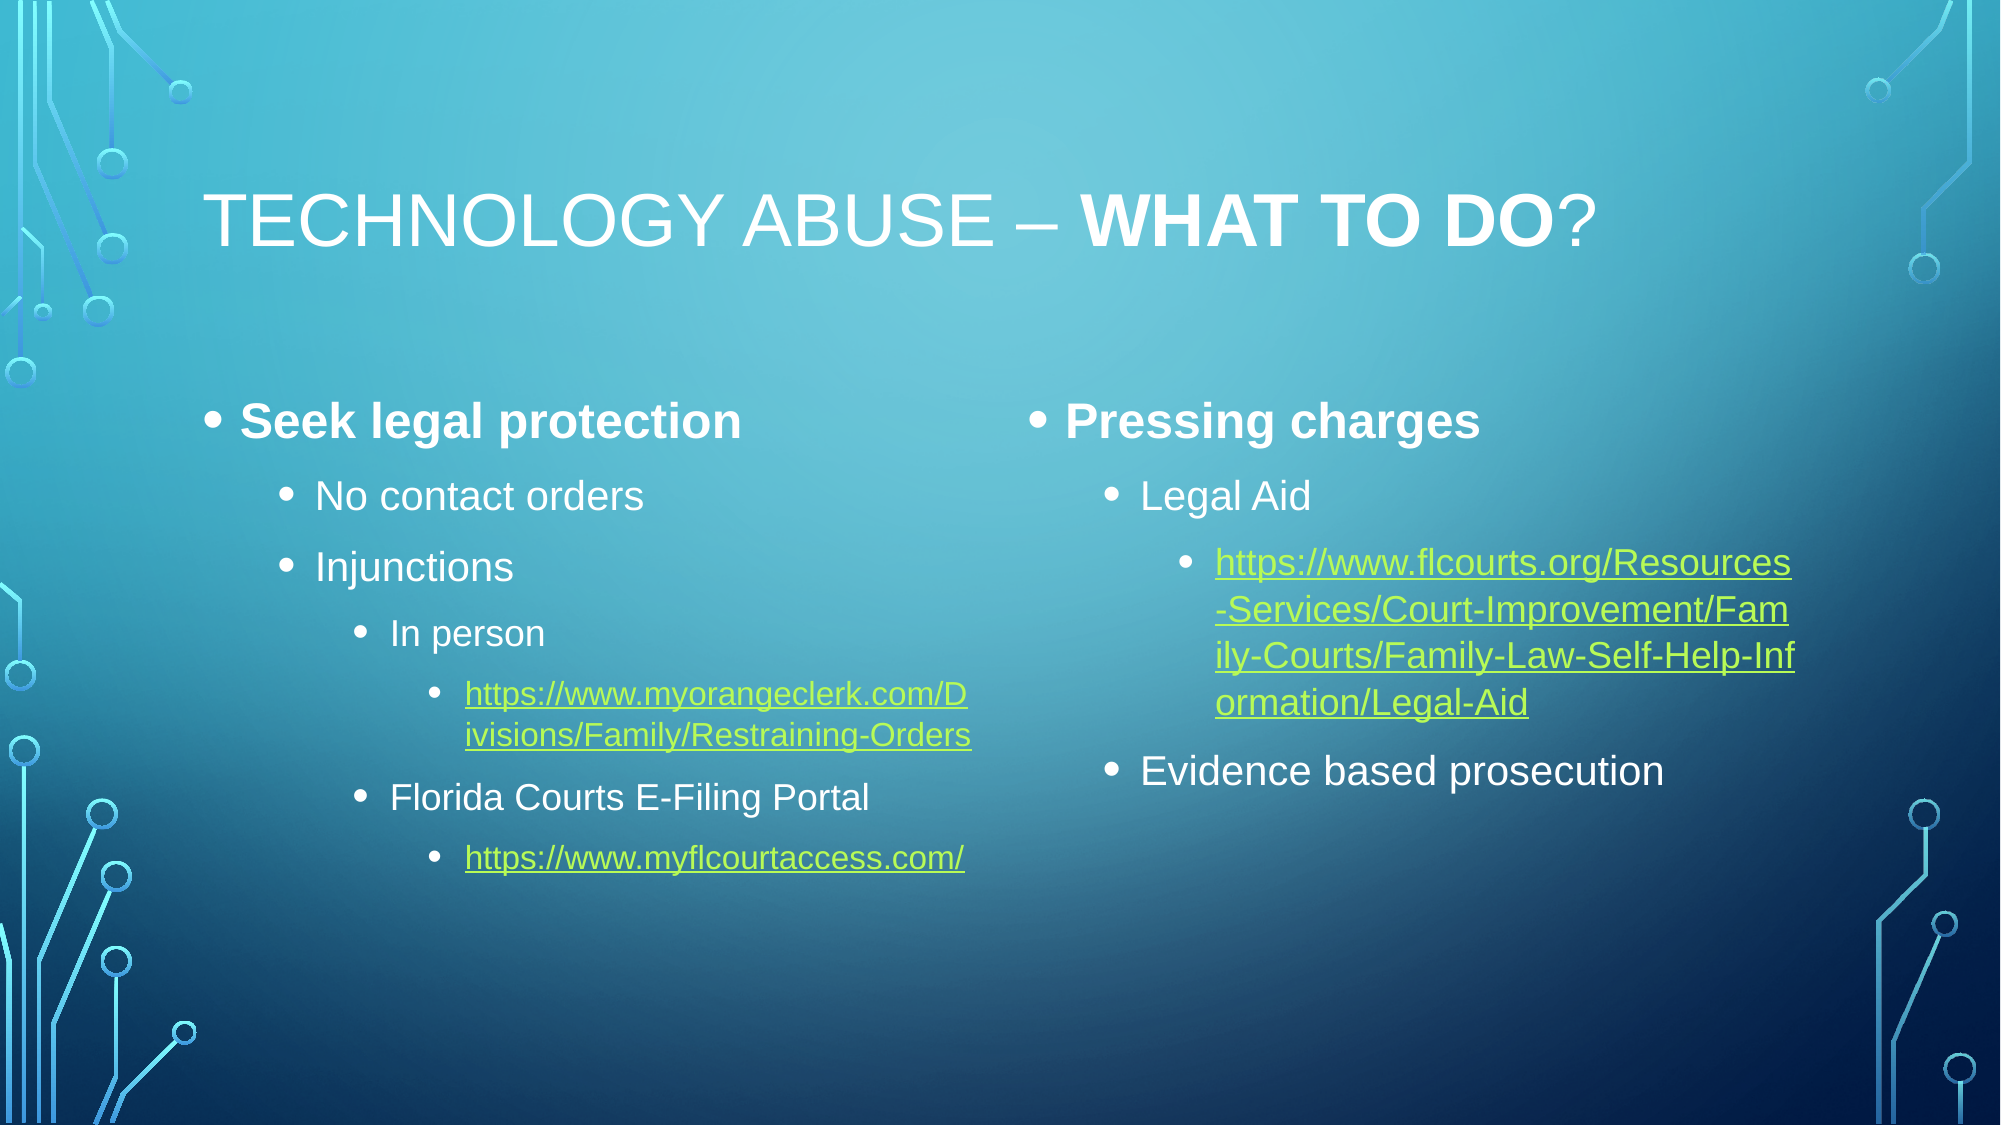

# Technology abuse – what to do?
Seek legal protection
No contact orders
Injunctions
In person
https://www.myorangeclerk.com/Divisions/Family/Restraining-Orders
Florida Courts E-Filing Portal
https://www.myflcourtaccess.com/
Pressing charges
Legal Aid
https://www.flcourts.org/Resources-Services/Court-Improvement/Family-Courts/Family-Law-Self-Help-Information/Legal-Aid
Evidence based prosecution